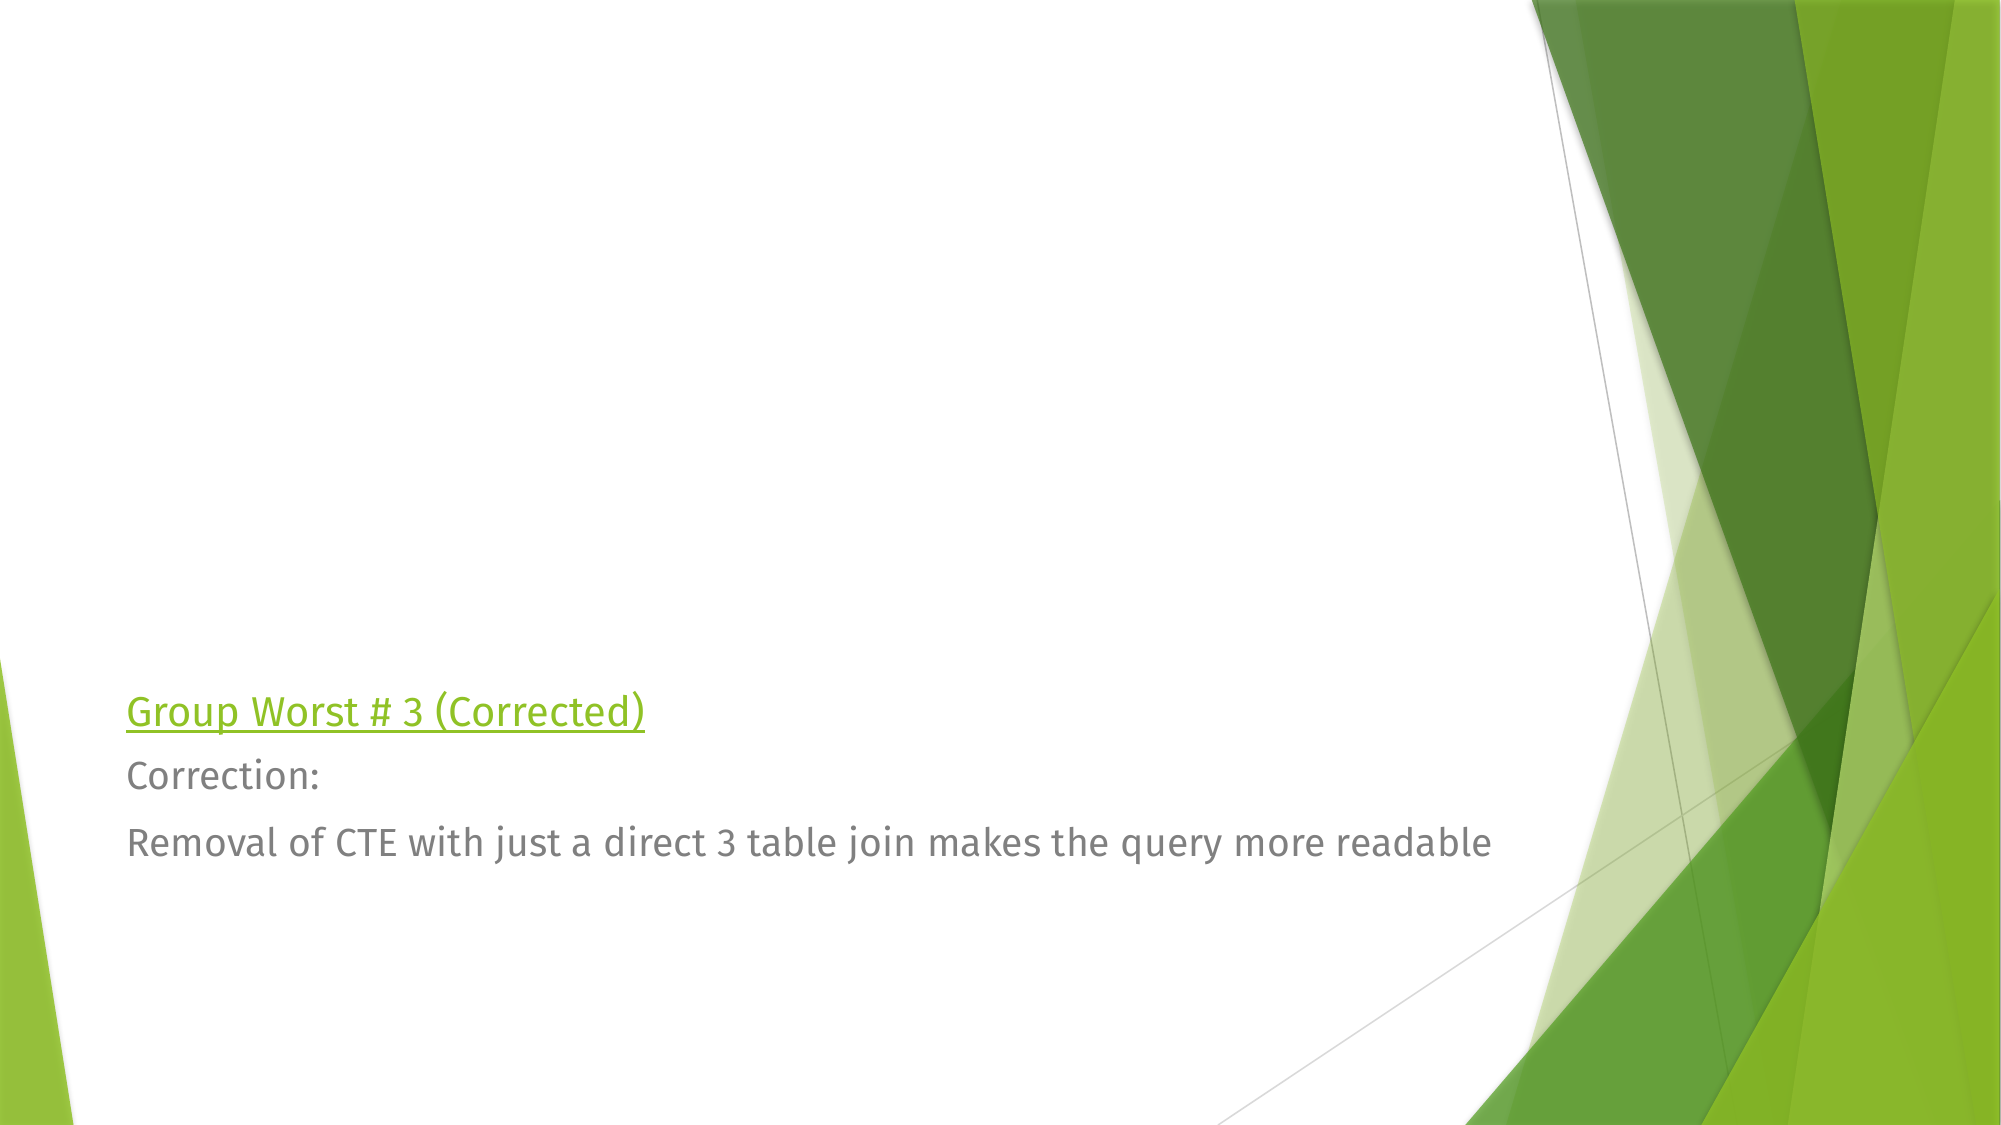

# Group Worst # 3 (Corrected)
Correction:
Removal of CTE with just a direct 3 table join makes the query more readable